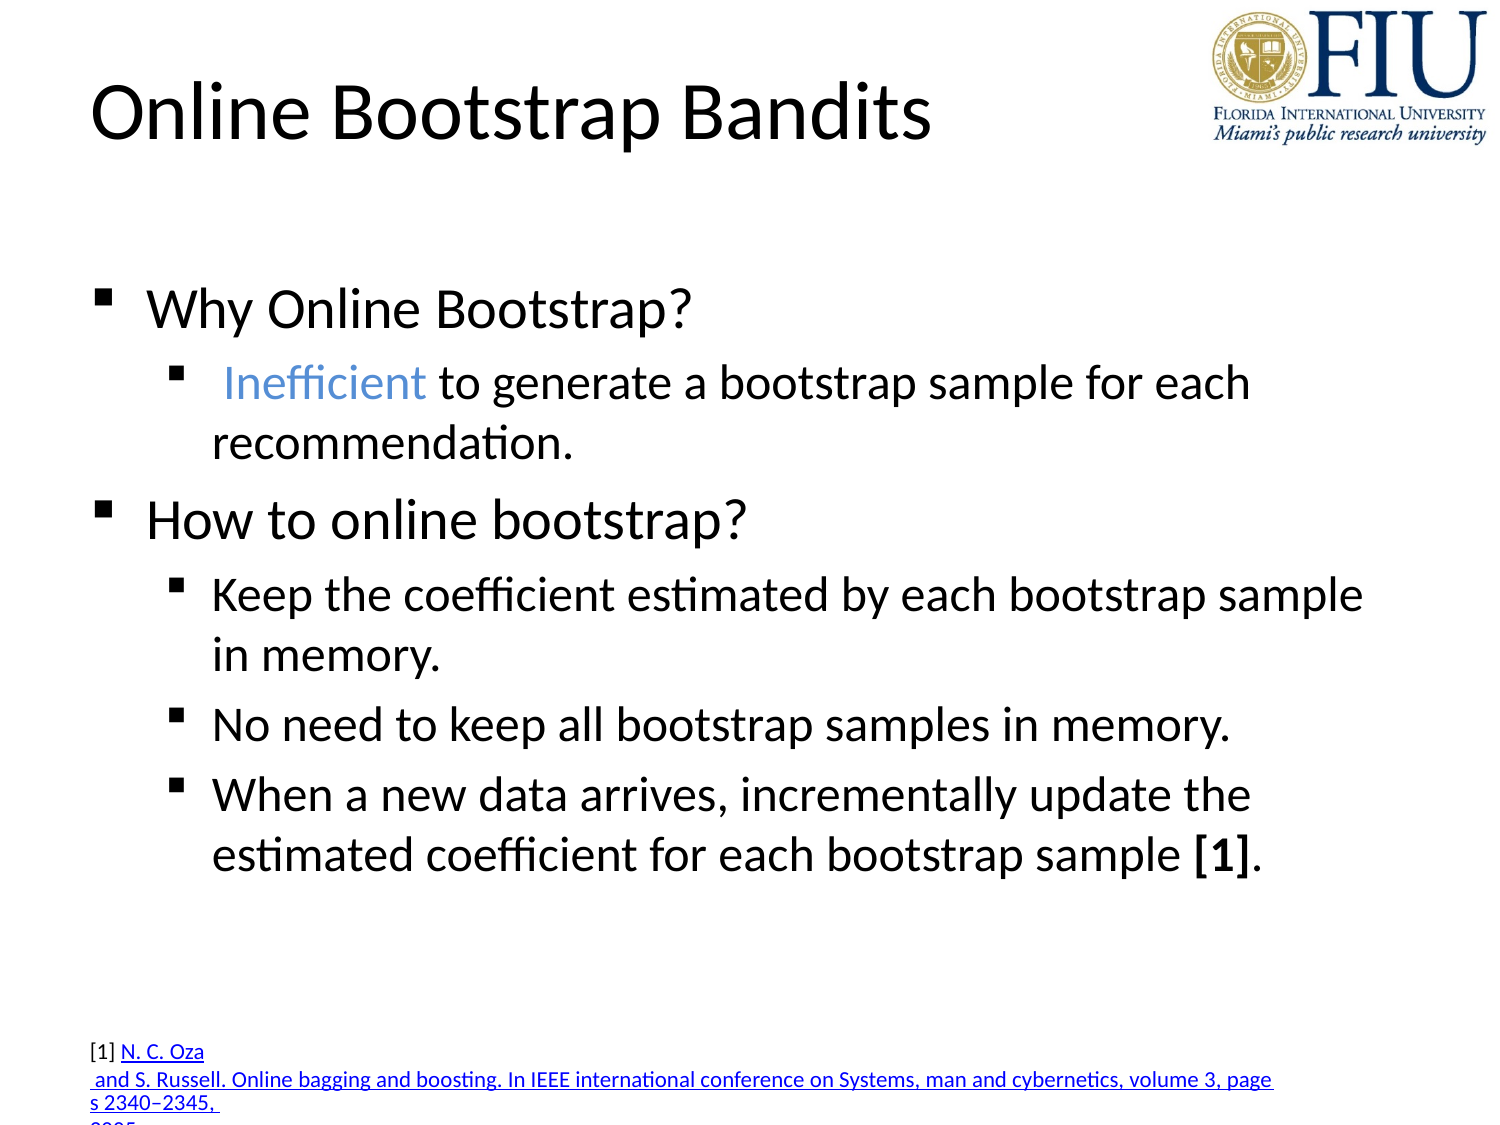

# Online Bootstrap Bandits
Why Online Bootstrap?
 Inefficient to generate a bootstrap sample for each recommendation.
How to online bootstrap?
Keep the coefficient estimated by each bootstrap sample in memory.
No need to keep all bootstrap samples in memory.
When a new data arrives, incrementally update the estimated coefficient for each bootstrap sample [1].
[1] N. C. Oza and S. Russell. Online bagging and boosting. In IEEE international conference on Systems, man and cybernetics, volume 3, pages 2340–2345, 2005.